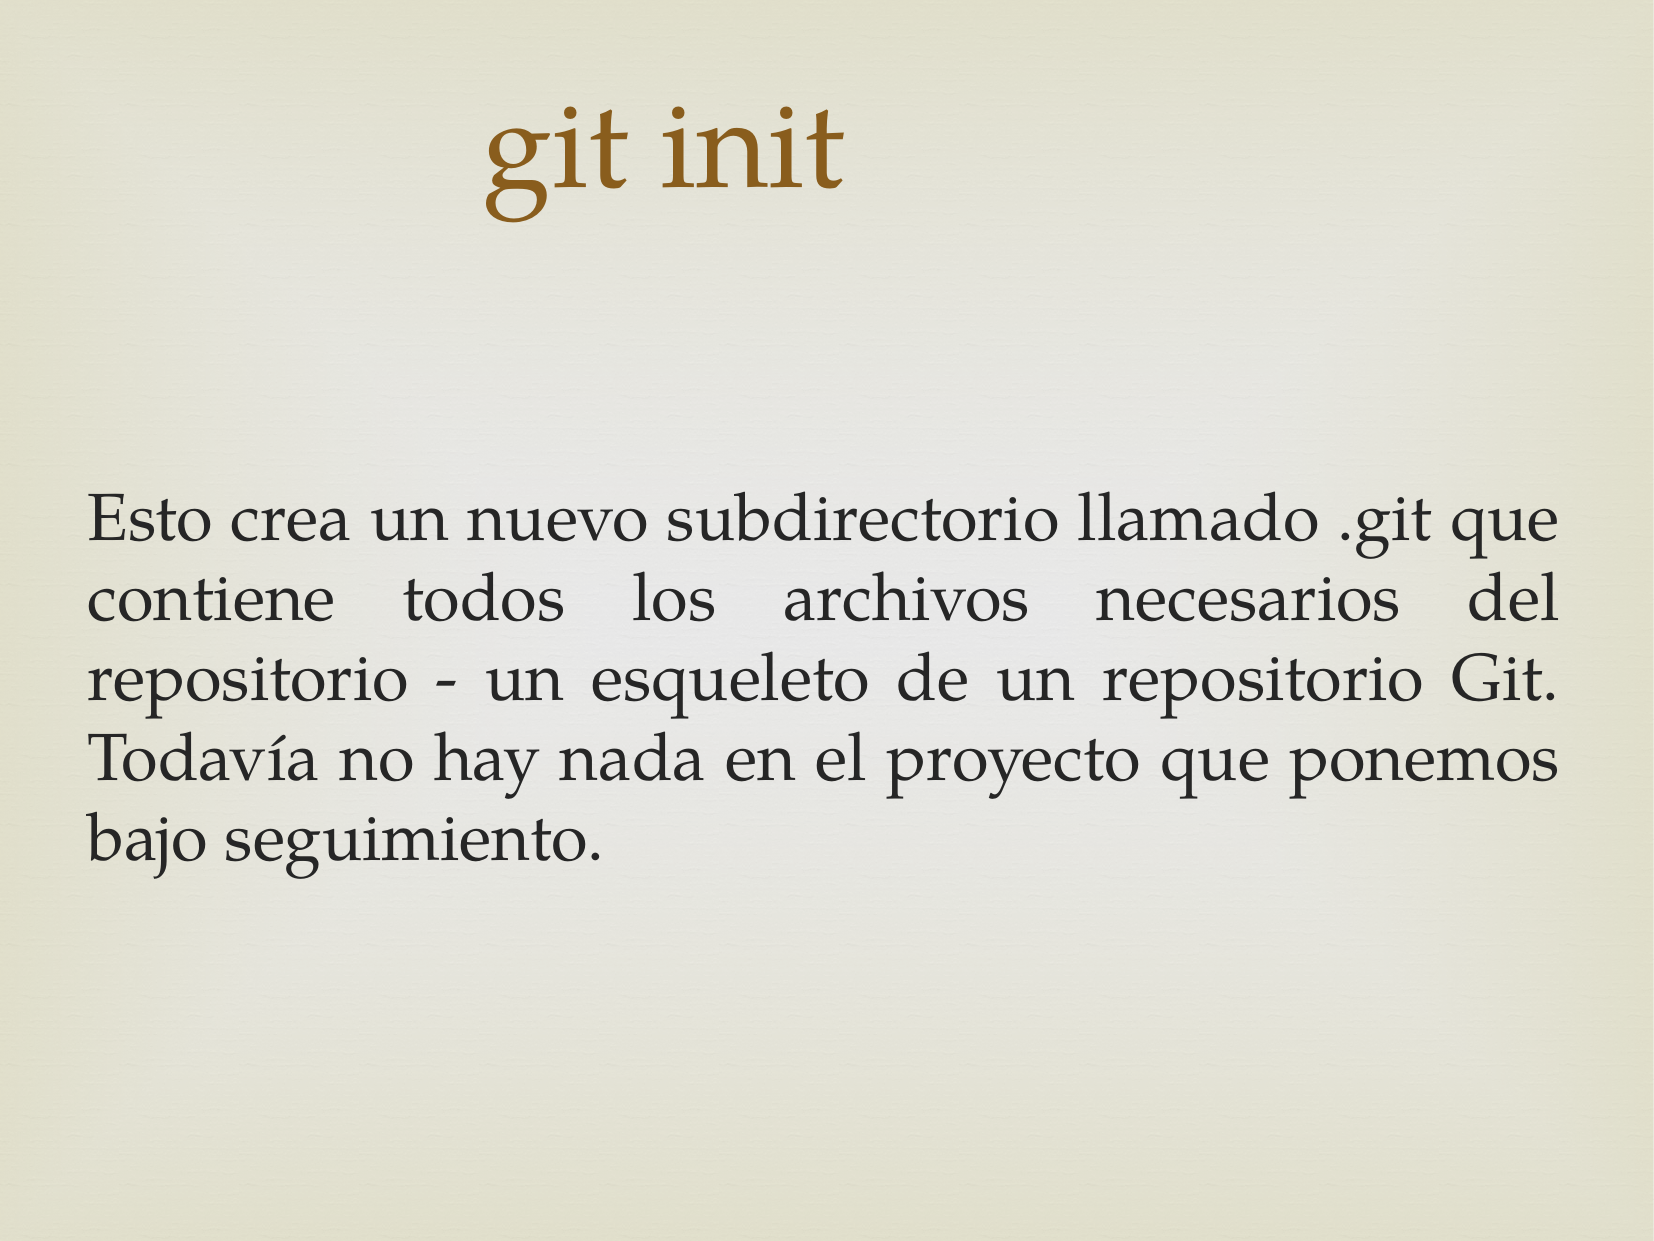

git init
Esto crea un nuevo subdirectorio llamado .git que contiene todos los archivos necesarios del repositorio - un esqueleto de un repositorio Git. Todavía no hay nada en el proyecto que ponemos bajo seguimiento.